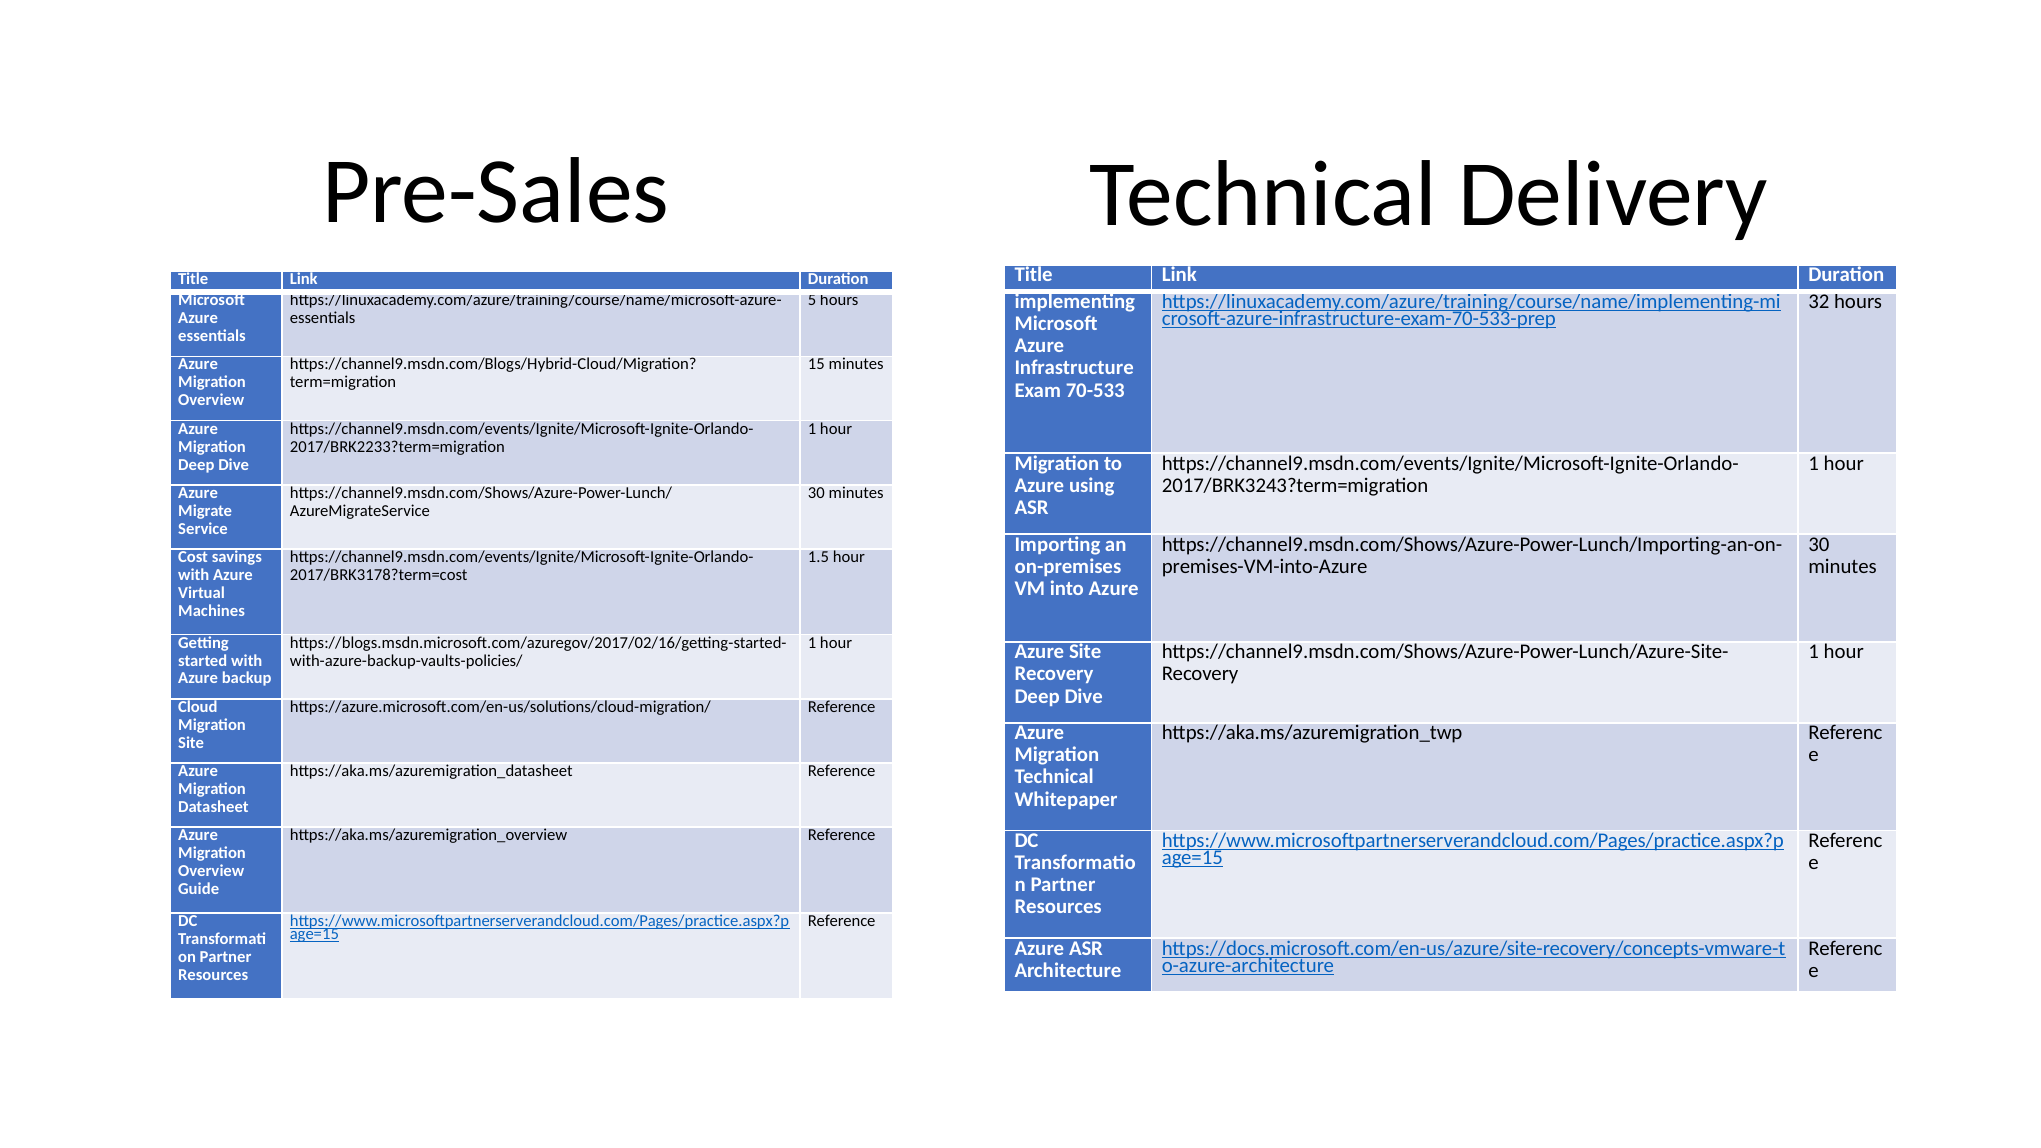

# Technical Delivery
Pre-Sales
| Title | Link | Duration |
| --- | --- | --- |
| implementing Microsoft Azure Infrastructure Exam 70-533 | https://linuxacademy.com/azure/training/course/name/implementing-microsoft-azure-infrastructure-exam-70-533-prep | 32 hours |
| Migration to Azure using ASR | https://channel9.msdn.com/events/Ignite/Microsoft-Ignite-Orlando-2017/BRK3243?term=migration | 1 hour |
| Importing an on-premises VM into Azure | https://channel9.msdn.com/Shows/Azure-Power-Lunch/Importing-an-on-premises-VM-into-Azure | 30 minutes |
| Azure Site Recovery Deep Dive | https://channel9.msdn.com/Shows/Azure-Power-Lunch/Azure-Site-Recovery | 1 hour |
| Azure Migration Technical Whitepaper | https://aka.ms/azuremigration\_twp | Reference |
| DC Transformation Partner Resources | https://www.microsoftpartnerserverandcloud.com/Pages/practice.aspx?page=15 | Reference |
| Azure ASR Architecture | https://docs.microsoft.com/en-us/azure/site-recovery/concepts-vmware-to-azure-architecture | Reference |
| Title | Link | Duration |
| --- | --- | --- |
| Microsoft Azure essentials | https://linuxacademy.com/azure/training/course/name/microsoft-azure-essentials | 5 hours |
| Azure Migration Overview | https://channel9.msdn.com/Blogs/Hybrid-Cloud/Migration?term=migration | 15 minutes |
| Azure Migration Deep Dive | https://channel9.msdn.com/events/Ignite/Microsoft-Ignite-Orlando-2017/BRK2233?term=migration | 1 hour |
| Azure Migrate Service | https://channel9.msdn.com/Shows/Azure-Power-Lunch/AzureMigrateService | 30 minutes |
| Cost savings with Azure Virtual Machines | https://channel9.msdn.com/events/Ignite/Microsoft-Ignite-Orlando-2017/BRK3178?term=cost | 1.5 hour |
| Getting started with Azure backup | https://blogs.msdn.microsoft.com/azuregov/2017/02/16/getting-started-with-azure-backup-vaults-policies/ | 1 hour |
| Cloud Migration Site | https://azure.microsoft.com/en-us/solutions/cloud-migration/ | Reference |
| Azure Migration Datasheet | https://aka.ms/azuremigration\_datasheet | Reference |
| Azure Migration Overview Guide | https://aka.ms/azuremigration\_overview | Reference |
| DC Transformation Partner Resources | https://www.microsoftpartnerserverandcloud.com/Pages/practice.aspx?page=15 | Reference |